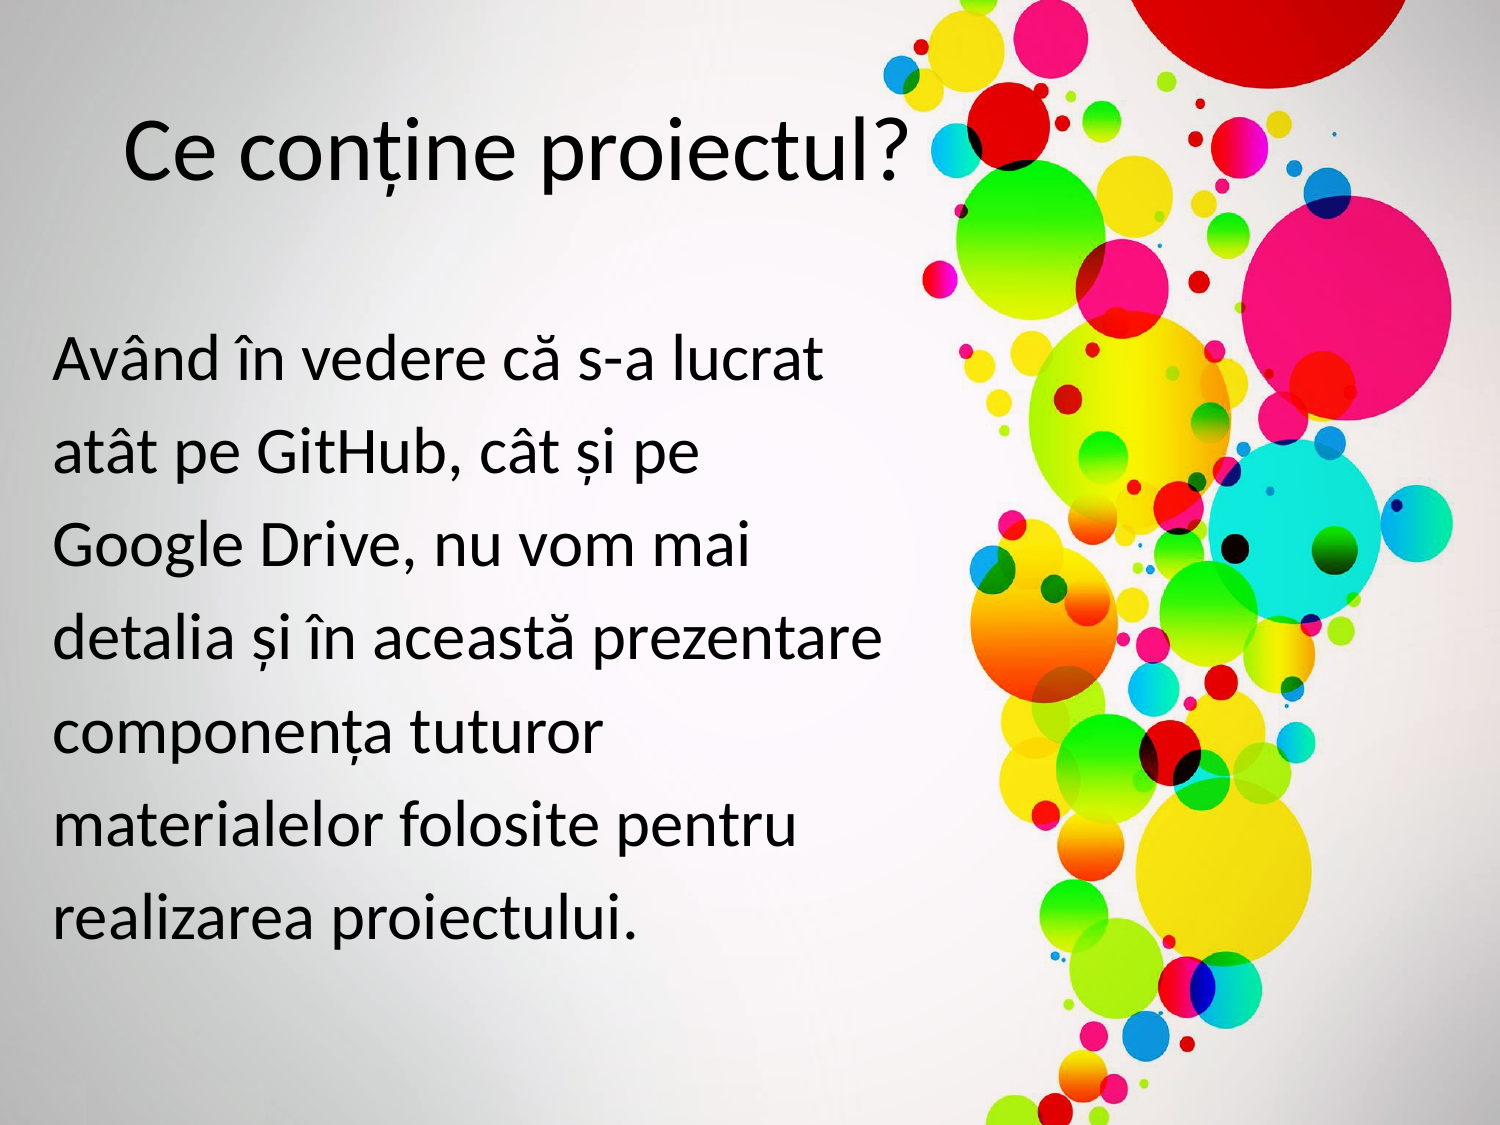

# Ce conţine proiectul?

Având în vedere că s-a lucrat
atât pe GitHub, cât şi pe
Google Drive, nu vom mai
detalia şi în această prezentare
componenţa tuturor
materialelor folosite pentru
realizarea proiectului.